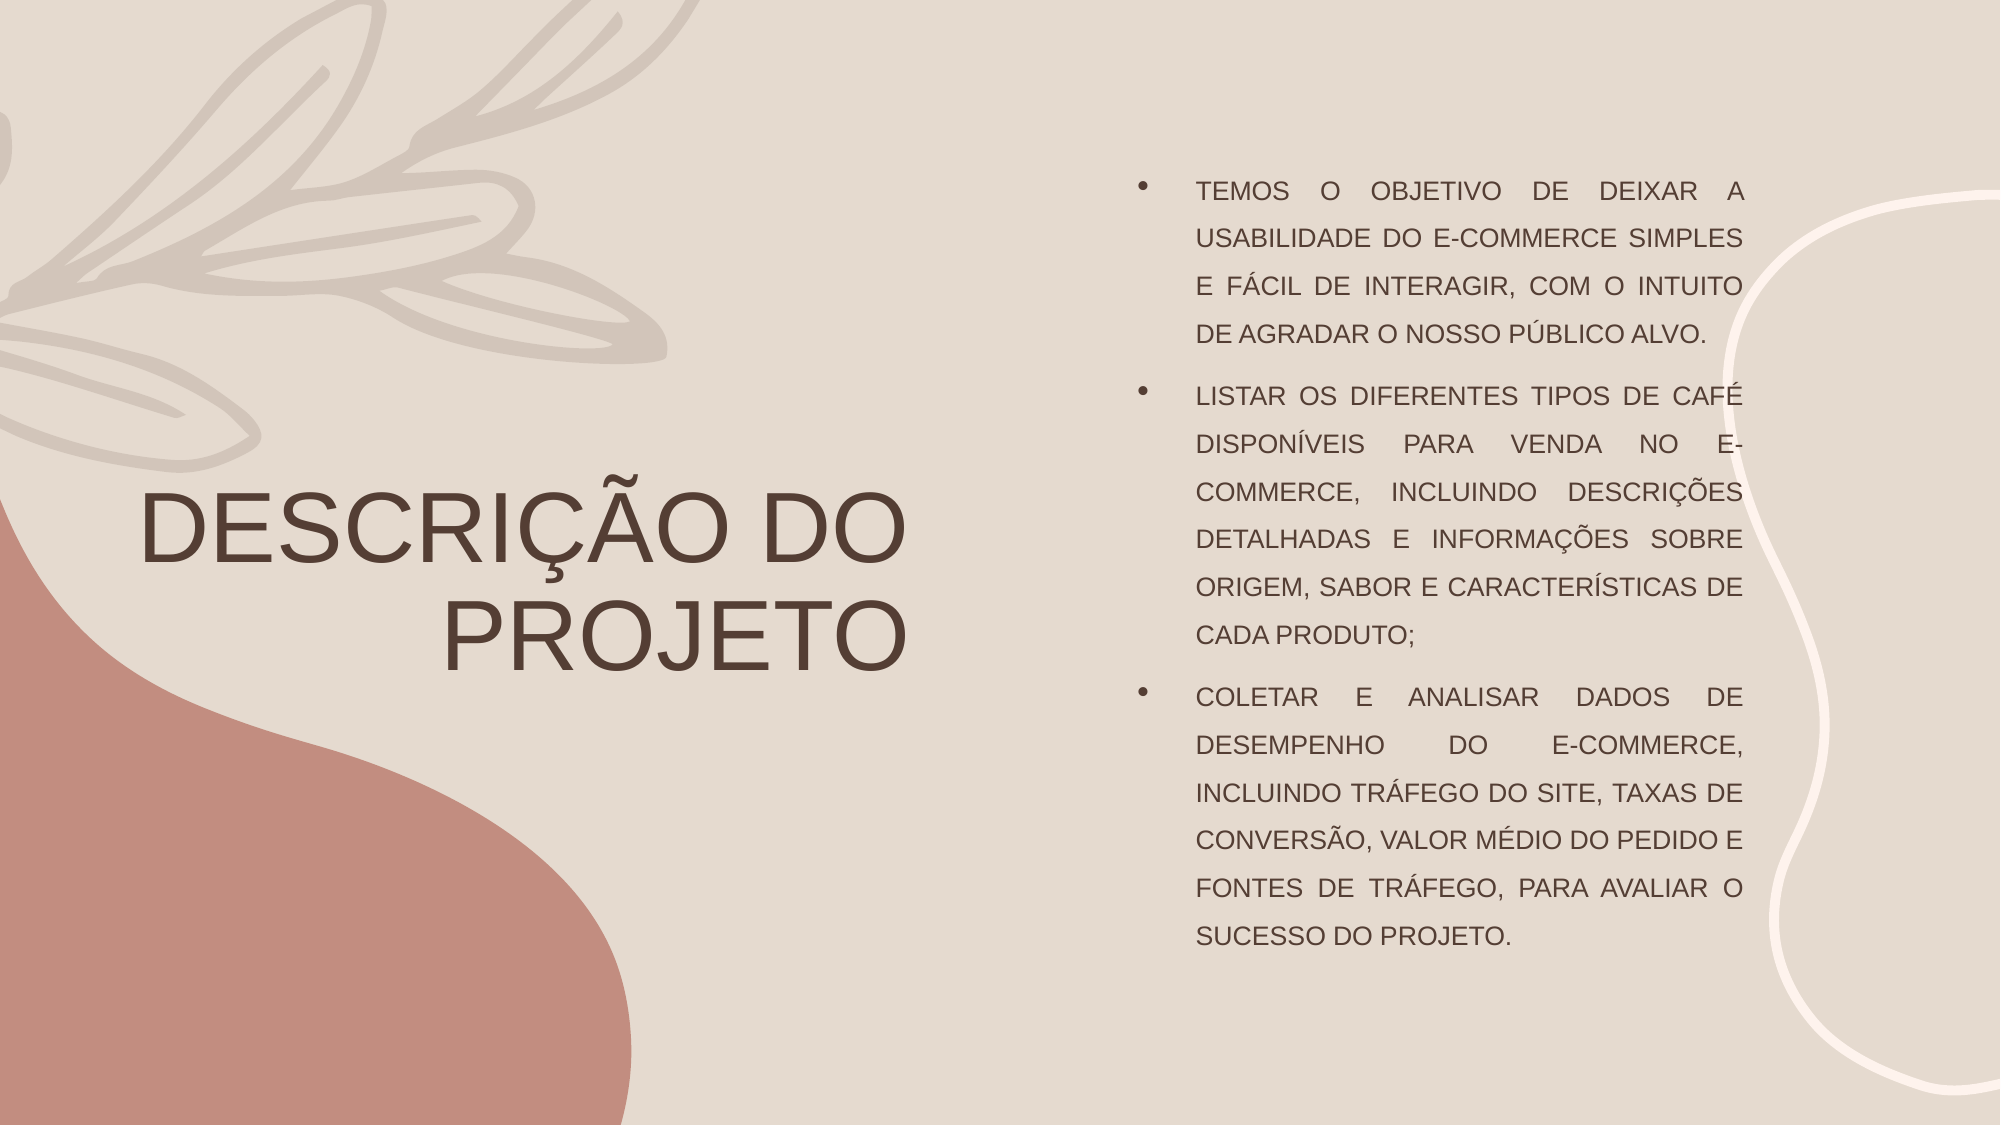

Temos o objetivo de deixar a usabilidade do e-commerce simples e fácil de interagir, com o intuito de agradar o nosso público alvo.
Listar os diferentes tipos de café disponíveis para venda no e-commerce, incluindo descrições detalhadas e informações sobre origem, sabor e características de cada produto;
Coletar e analisar dados de desempenho do e-commerce, incluindo tráfego do site, taxas de conversão, valor médio do pedido e fontes de tráfego, para avaliar o sucesso do projeto.

# DESCRIÇÃO DO PROJETO